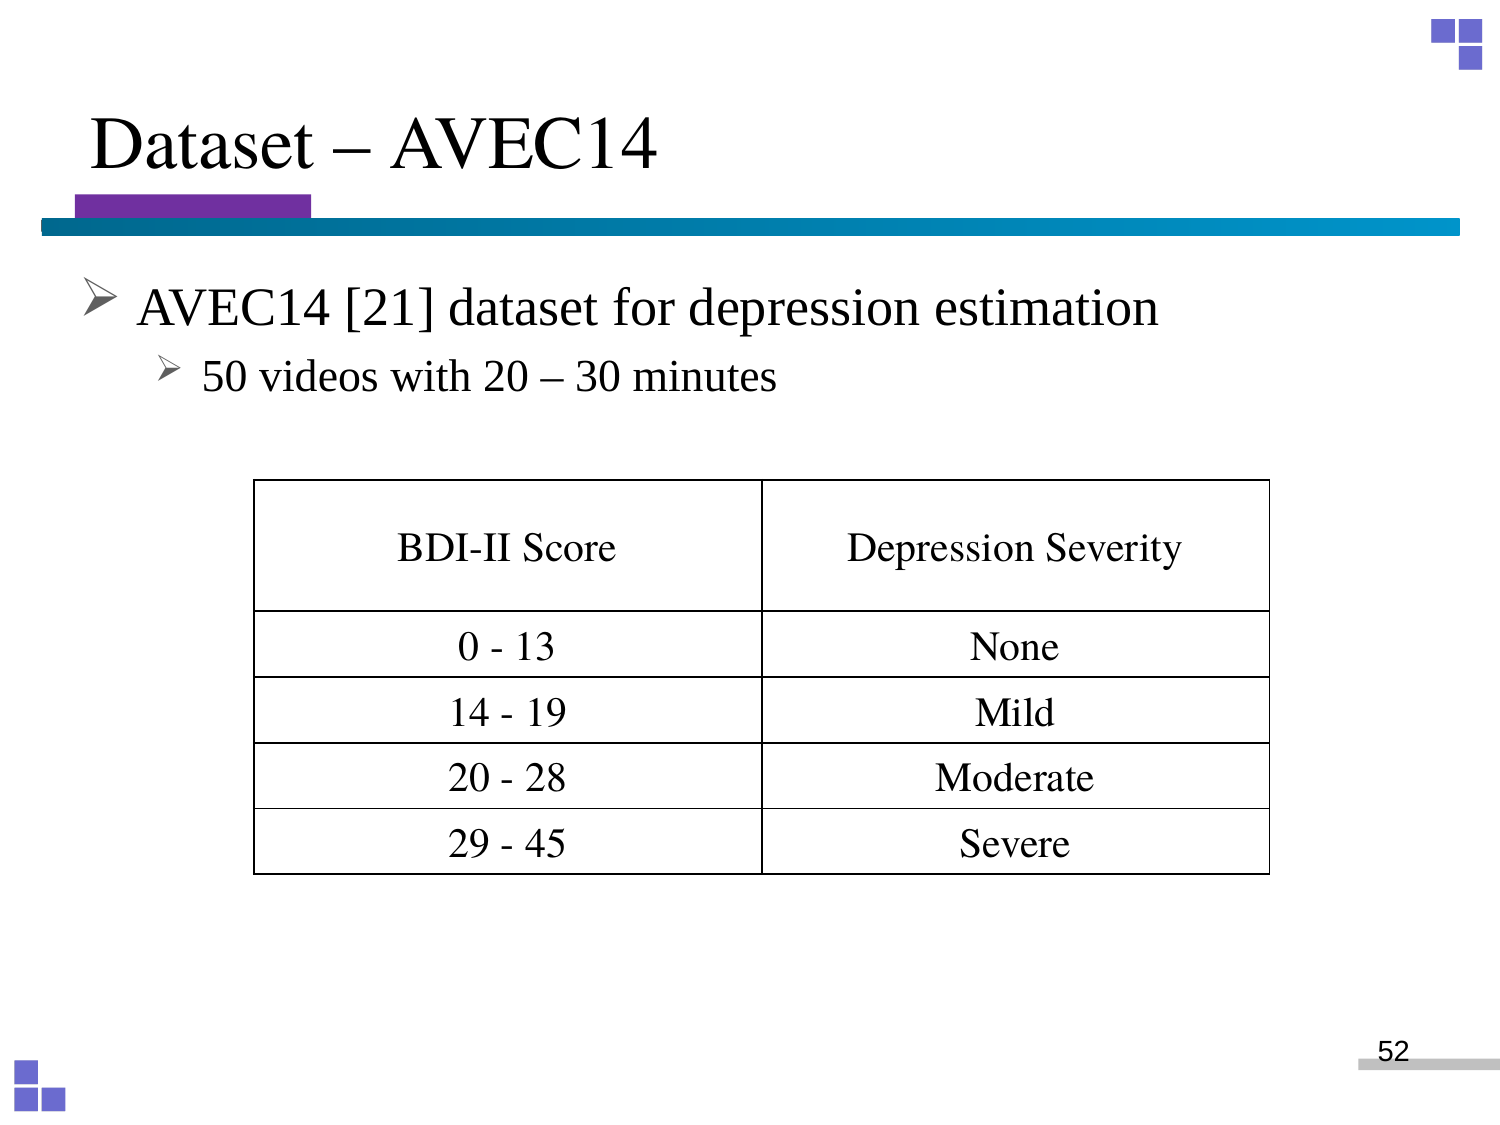

# Dataset – AVEC14
AVEC14 [21] dataset for depression estimation
50 videos with 20 – 30 minutes
| BDI-II Score | Depression Severity |
| --- | --- |
| 0 - 13 | None |
| 14 - 19 | Mild |
| 20 - 28 | Moderate |
| 29 - 45 | Severe |
52